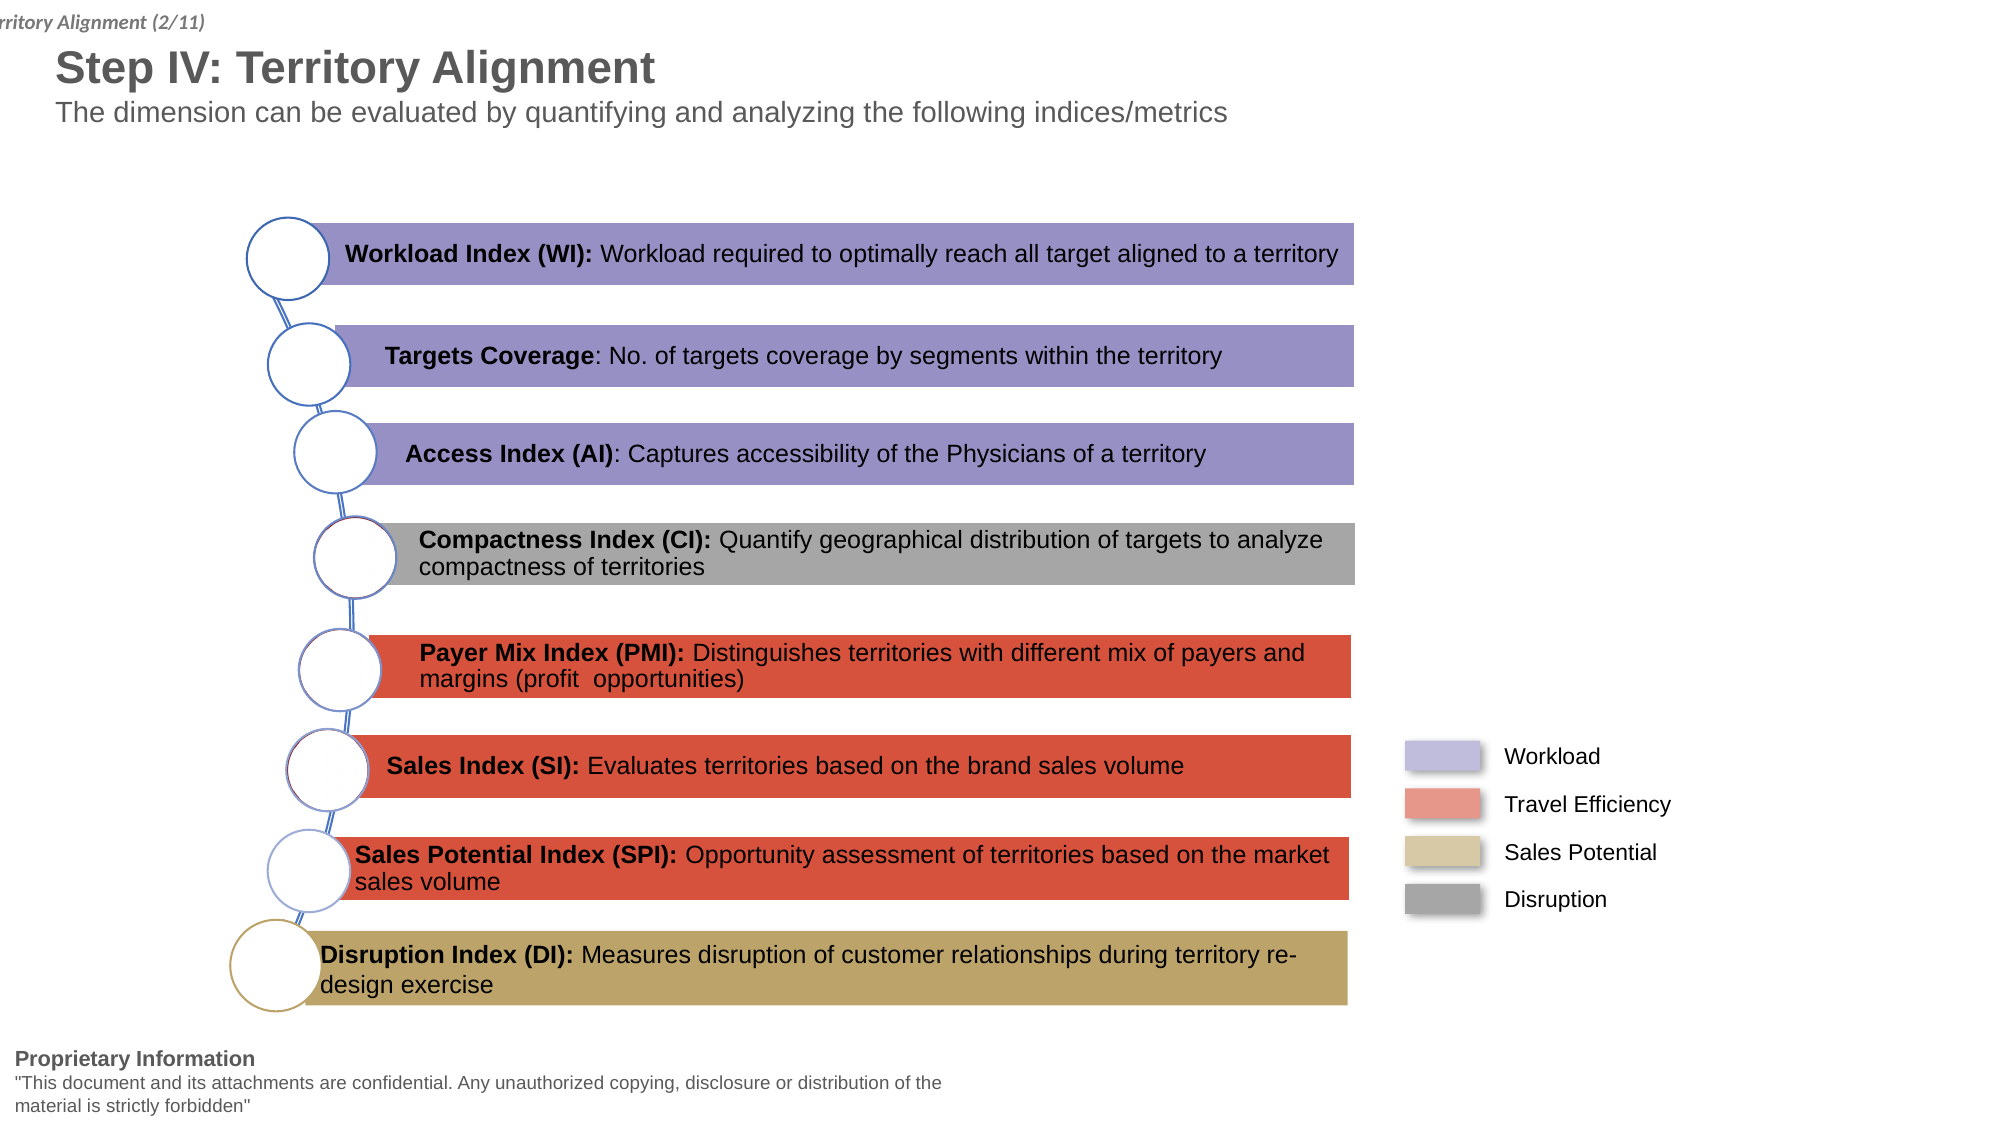

Territory Alignment (2/11)
Step IV: Territory Alignment
The dimension can be evaluated by quantifying and analyzing the following indices/metrics
Workload Index (WI): Workload required to optimally reach all target aligned to a territory
Targets Coverage: No. of targets coverage by segments within the territory
Access Index (AI): Captures accessibility of the Physicians of a territory
Compactness Index (CI): Quantify geographical distribution of targets to analyze compactness of territories
Payer Mix Index (PMI): Distinguishes territories with different mix of payers and margins (profit  opportunities)
Sales Index (SI): Evaluates territories based on the brand sales volume
Sales Potential Index (SPI): Opportunity assessment of territories based on the market sales volume
Workload

Travel Efficiency

Sales Potential

Disruption

Disruption Index (DI): Measures disruption of customer relationships during territory re-design exercise